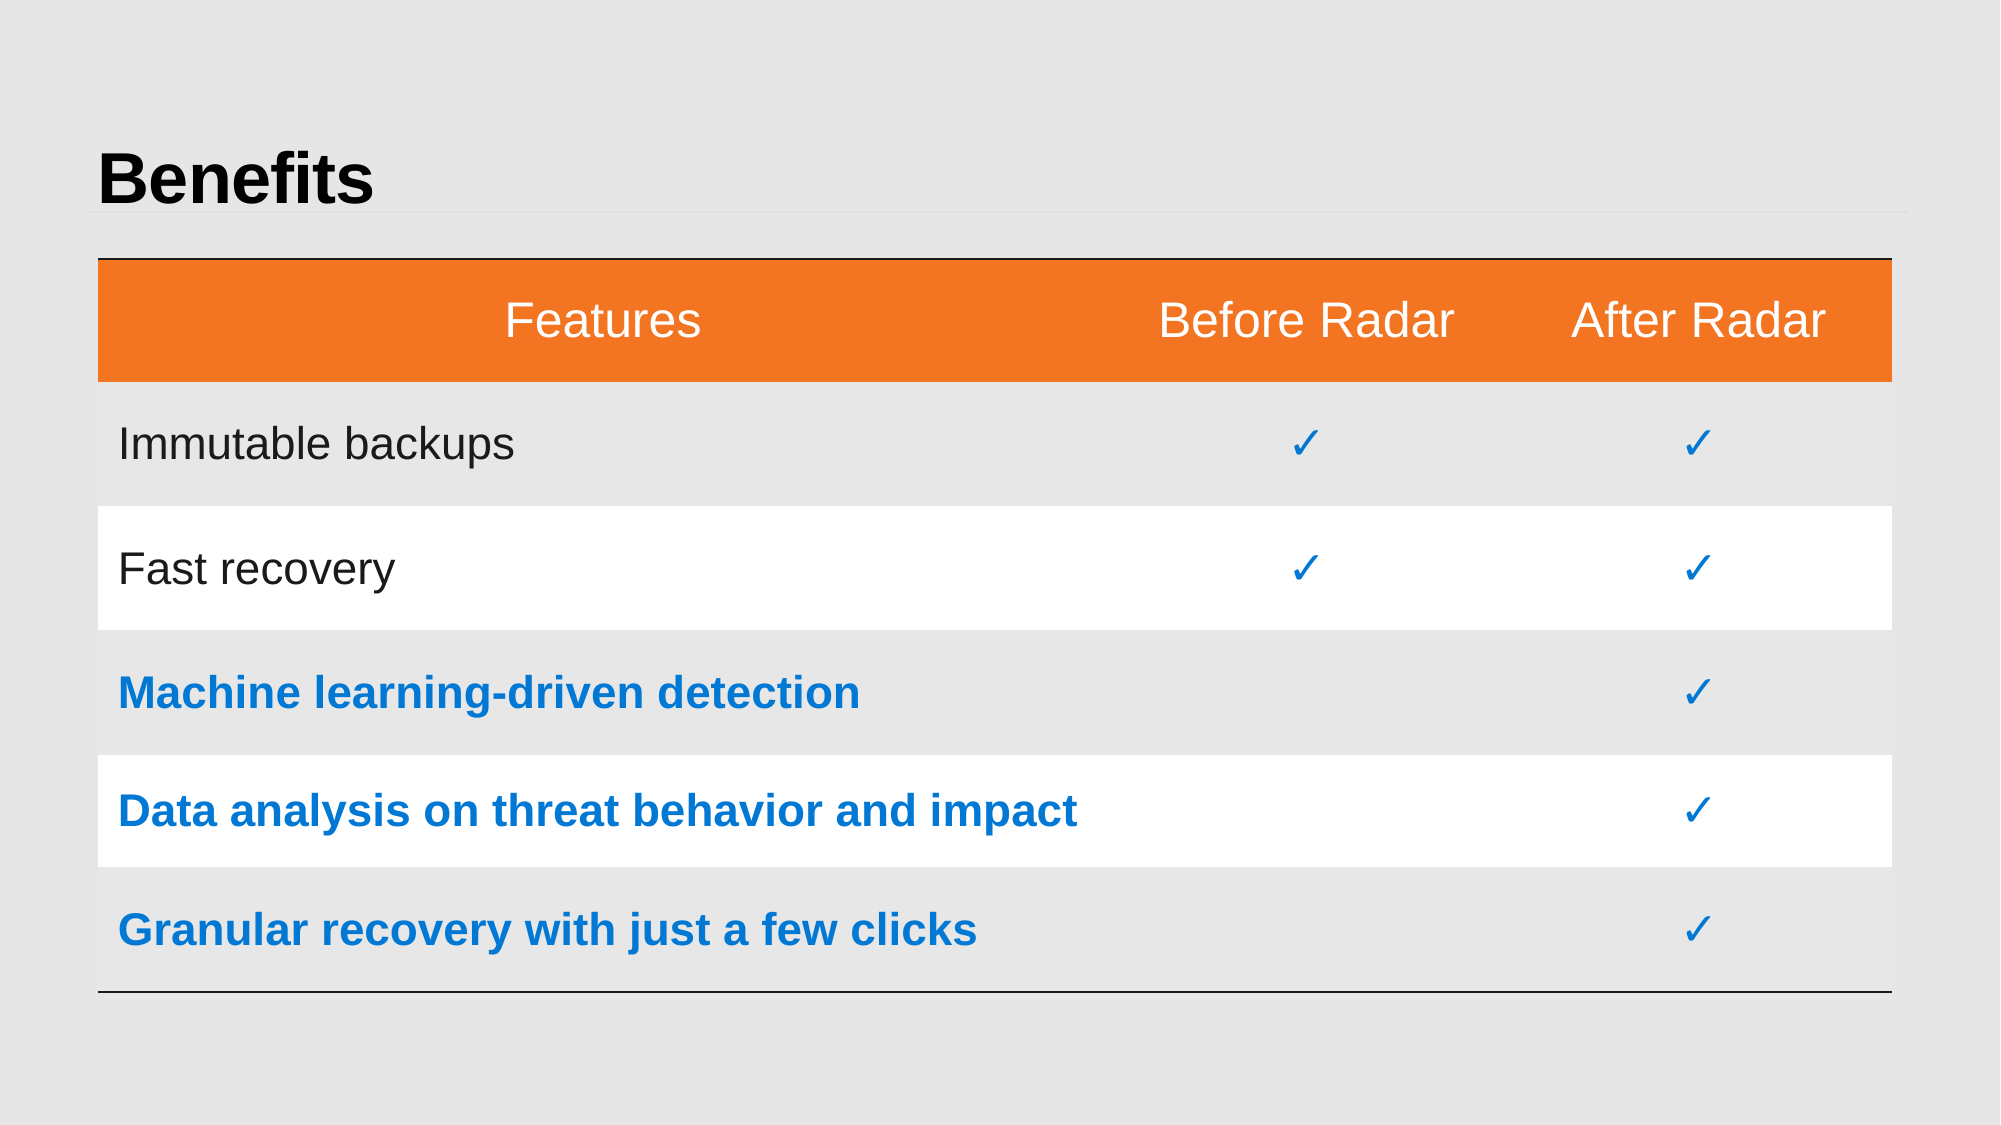

# Benefits
| Features | Before Radar | After Radar |
| --- | --- | --- |
| Immutable backups | ✓ | ✓ |
| Fast recovery | ✓ | ✓ |
| Machine learning-driven detection |  | ✓ |
| Data analysis on threat behavior and impact |  | ✓ |
| Granular recovery with just a few clicks |  | ✓ |